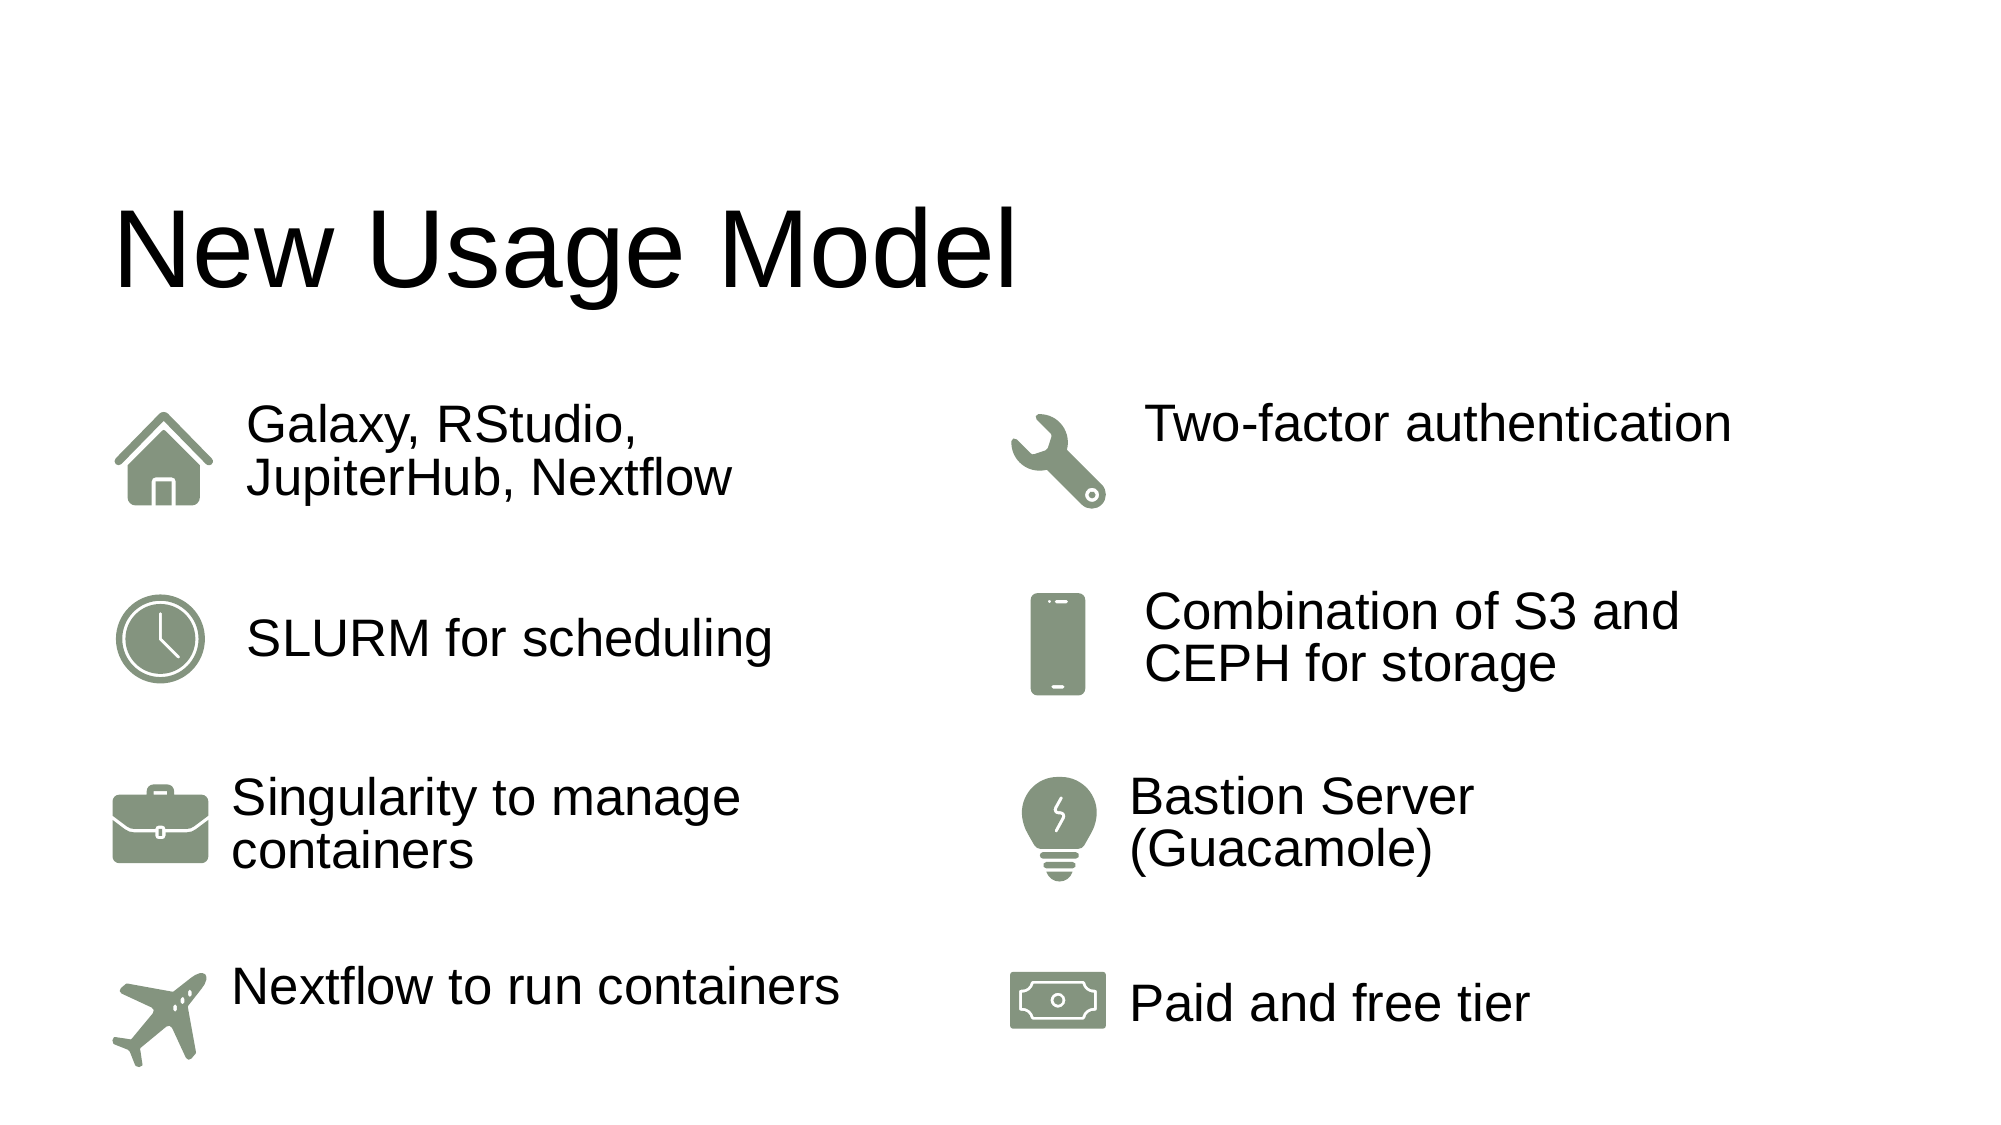

New Usage Model
Two-factor authentication
Galaxy, RStudio, JupiterHub, Nextflow

Combination of S3 and CEPH for storage

SLURM for scheduling
Bastion Server (Guacamole)
Singularity to manage containers

Nextflow to run containers

Paid and free tier